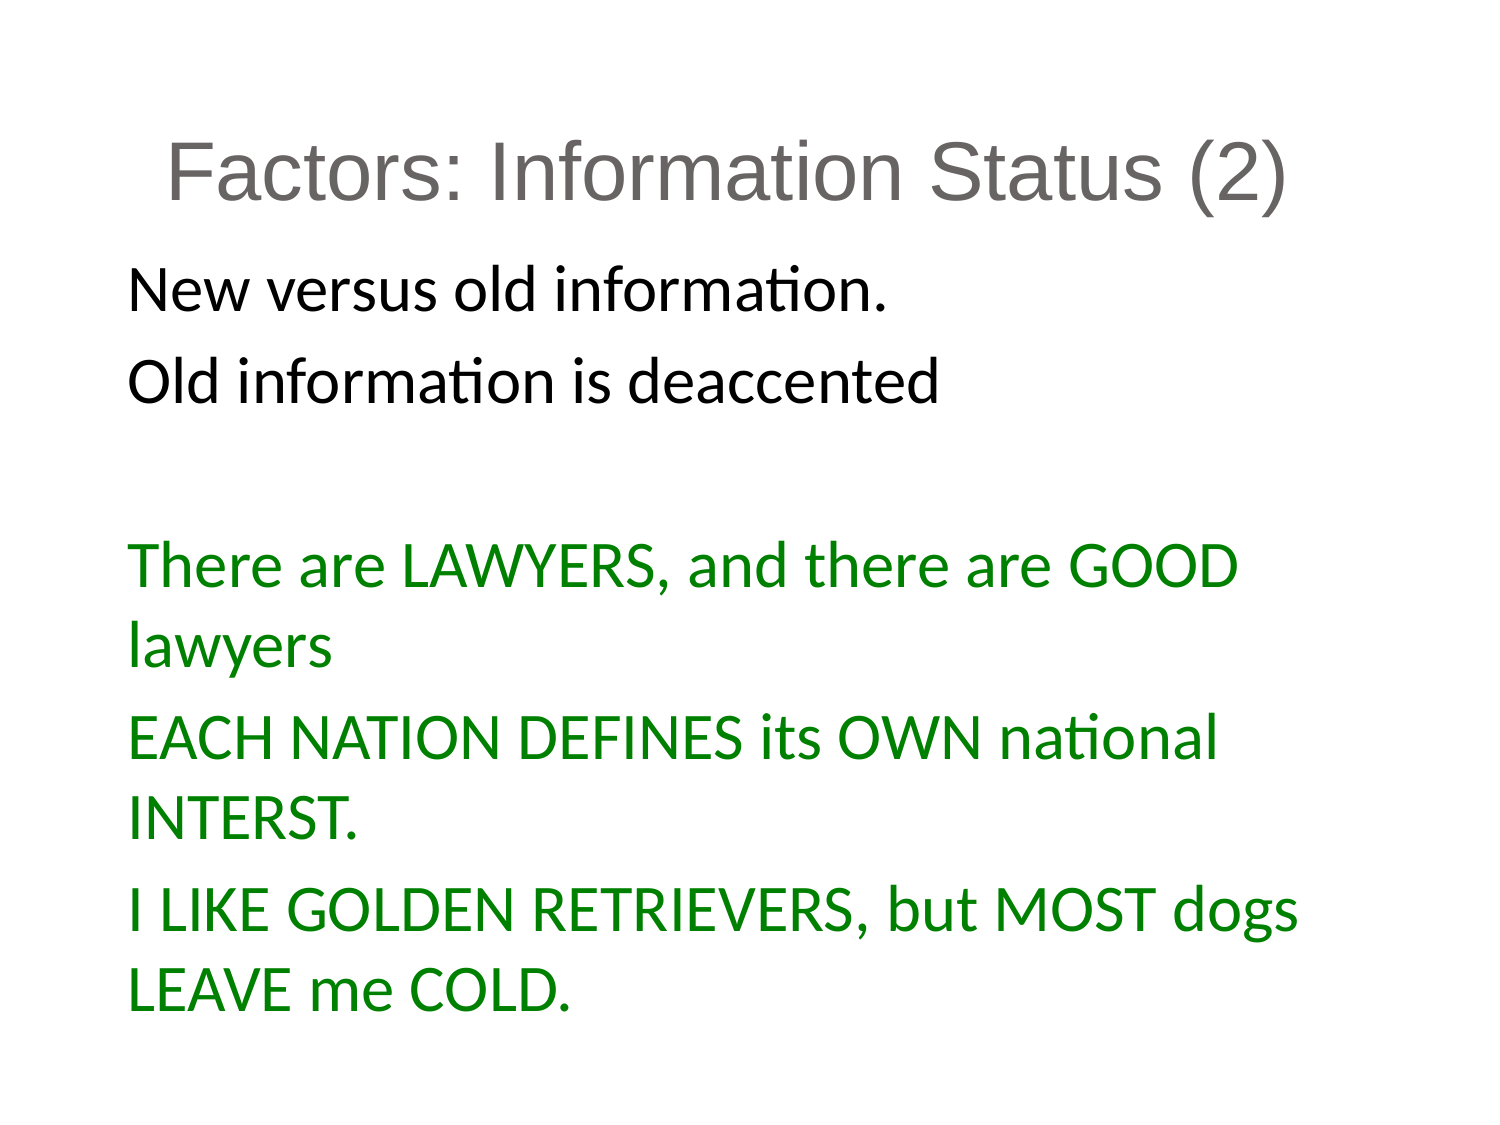

# Factors: Information Status (2)
New versus old information.
Old information is deaccented

There are LAWYERS, and there are GOOD lawyers
EACH NATION DEFINES its OWN national INTERST.
I LIKE GOLDEN RETRIEVERS, but MOST dogs LEAVE me COLD.